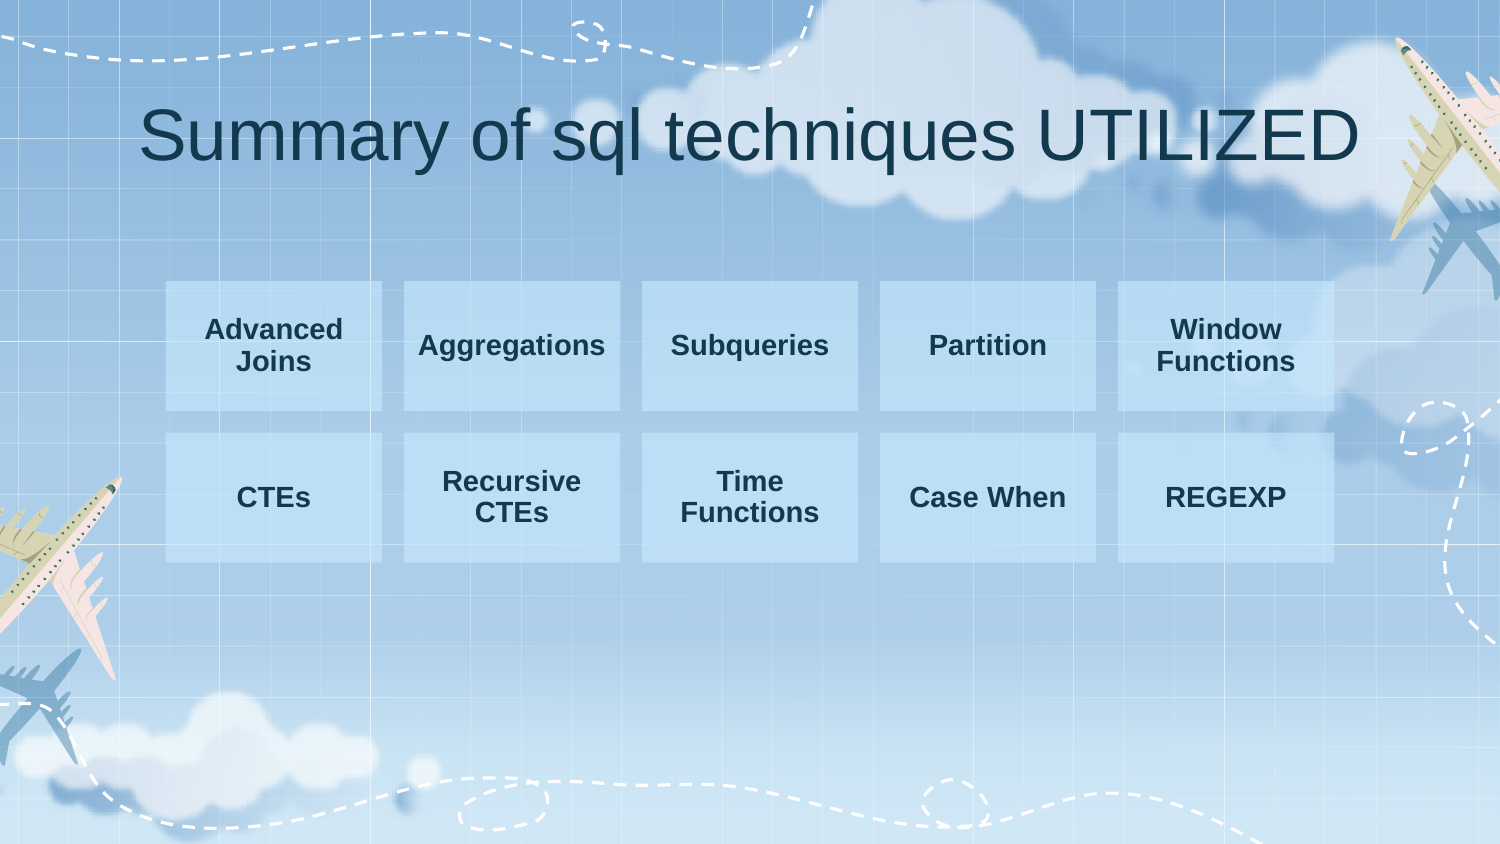

Summary of sql techniques UTILIZED
Advanced Joins
Aggregations
Subqueries
Partition
Window Functions
CTEs
Recursive CTEs
Time Functions
Case When
REGEXP